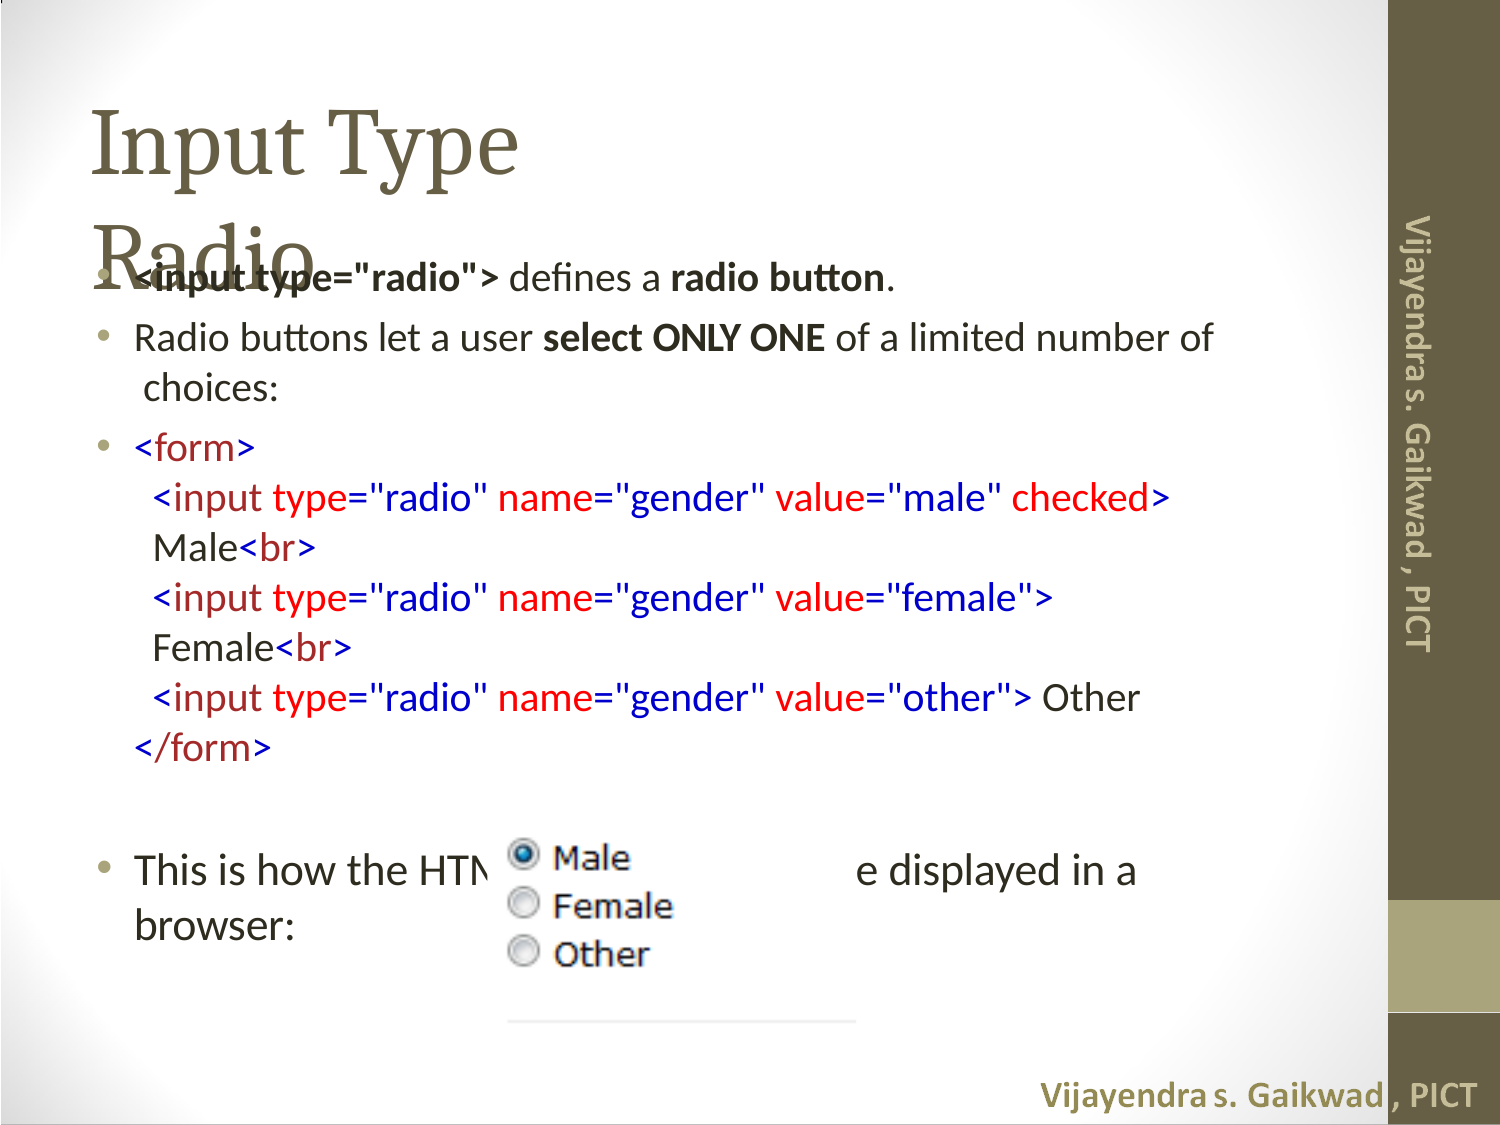

# Input Type Radio
<input type="radio"> defines a radio button.
Radio buttons let a user select ONLY ONE of a limited number of  choices:
<form>
<input type="radio" name="gender" value="male" checked> Male<br>
<input type="radio" name="gender" value="female"> Female<br>
<input type="radio" name="gender" value="other"> Other
</form>

This is how the HTML code above will be displayed in a browser: